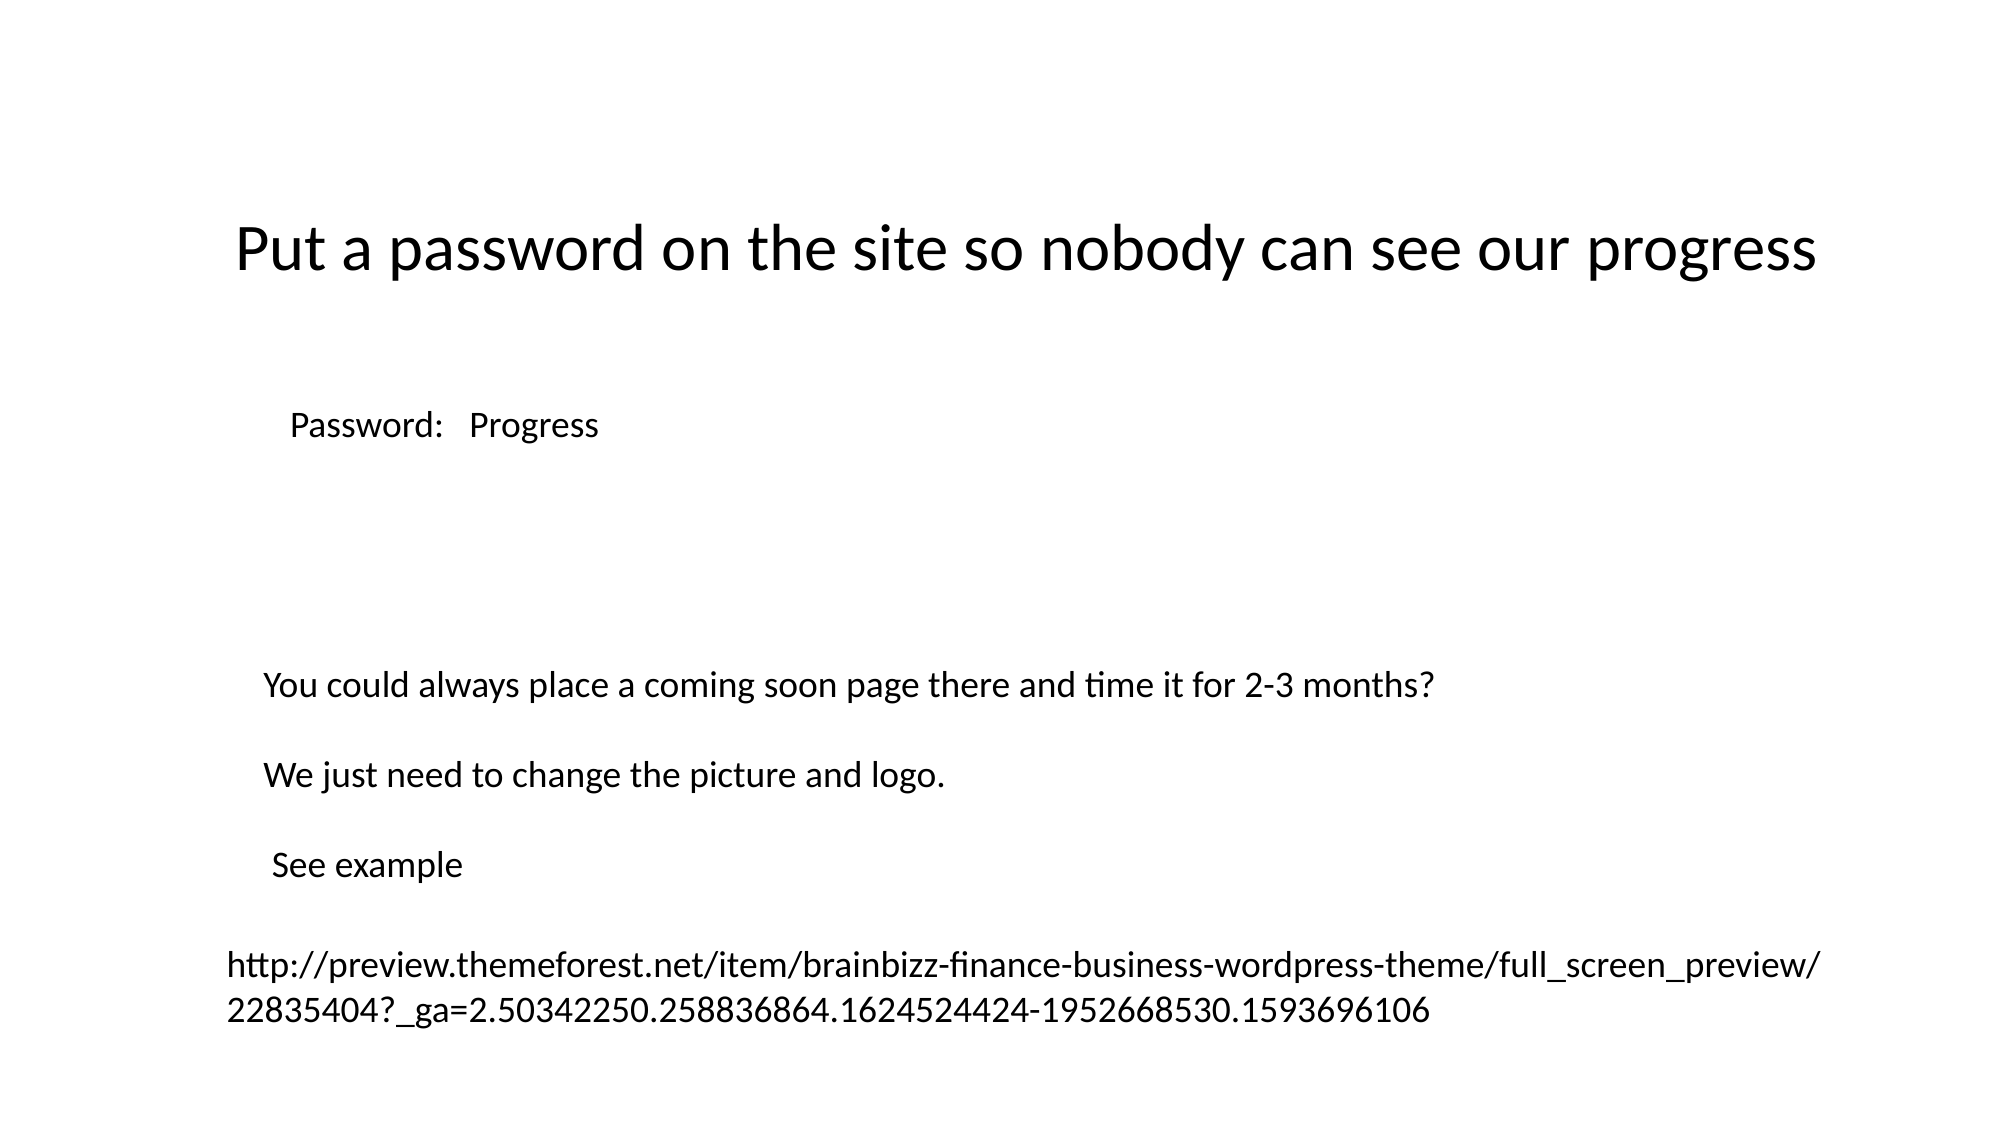

Put a password on the site so nobody can see our progress
Password:   Progress
You could always place a coming soon page there and time it for 2-3 months?

We just need to change the picture and logo.

 See example
http://preview.themeforest.net/item/brainbizz-finance-business-wordpress-theme/full_screen_preview/22835404?_ga=2.50342250.258836864.1624524424-1952668530.1593696106